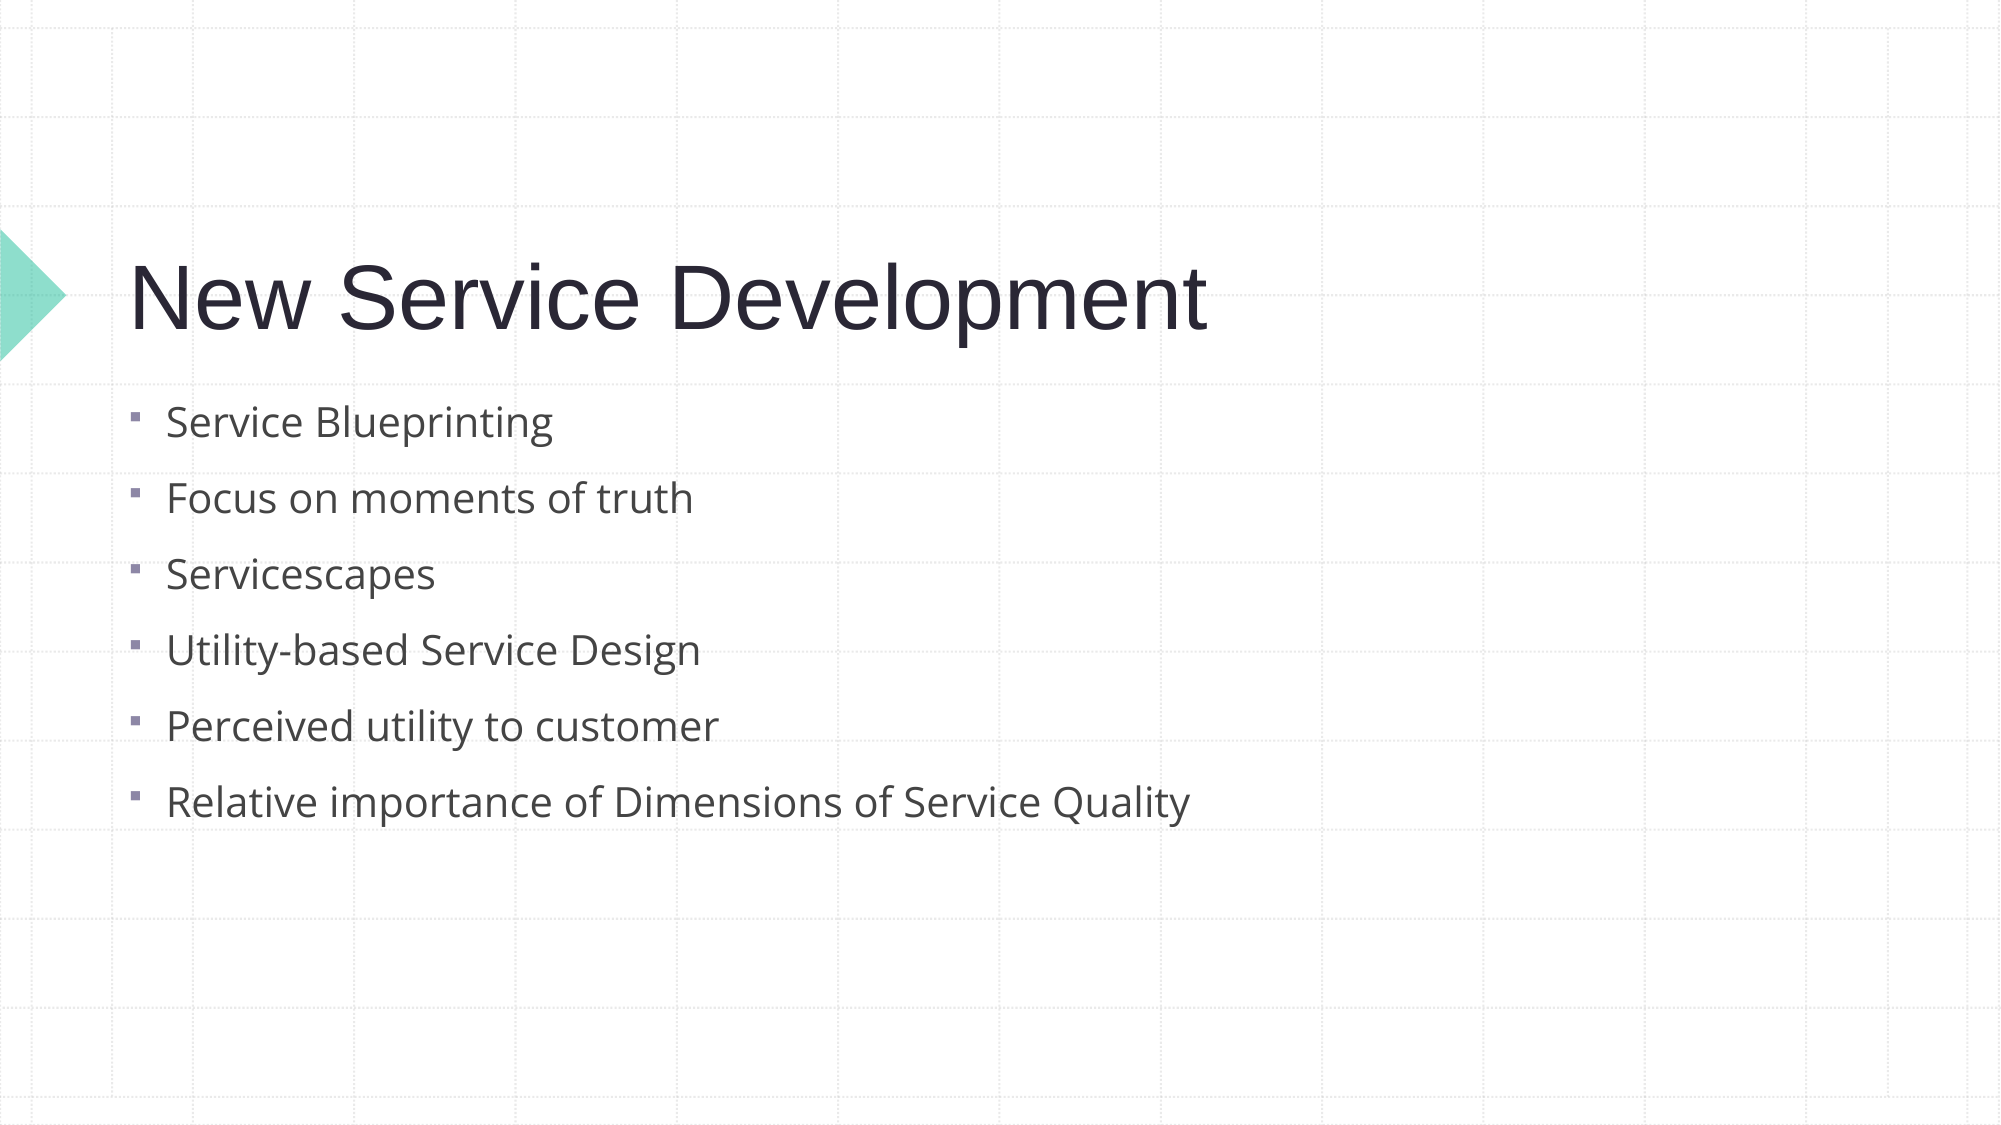

# New Service Development
Service Blueprinting
Focus on moments of truth
Servicescapes
Utility-based Service Design
Perceived utility to customer
Relative importance of Dimensions of Service Quality